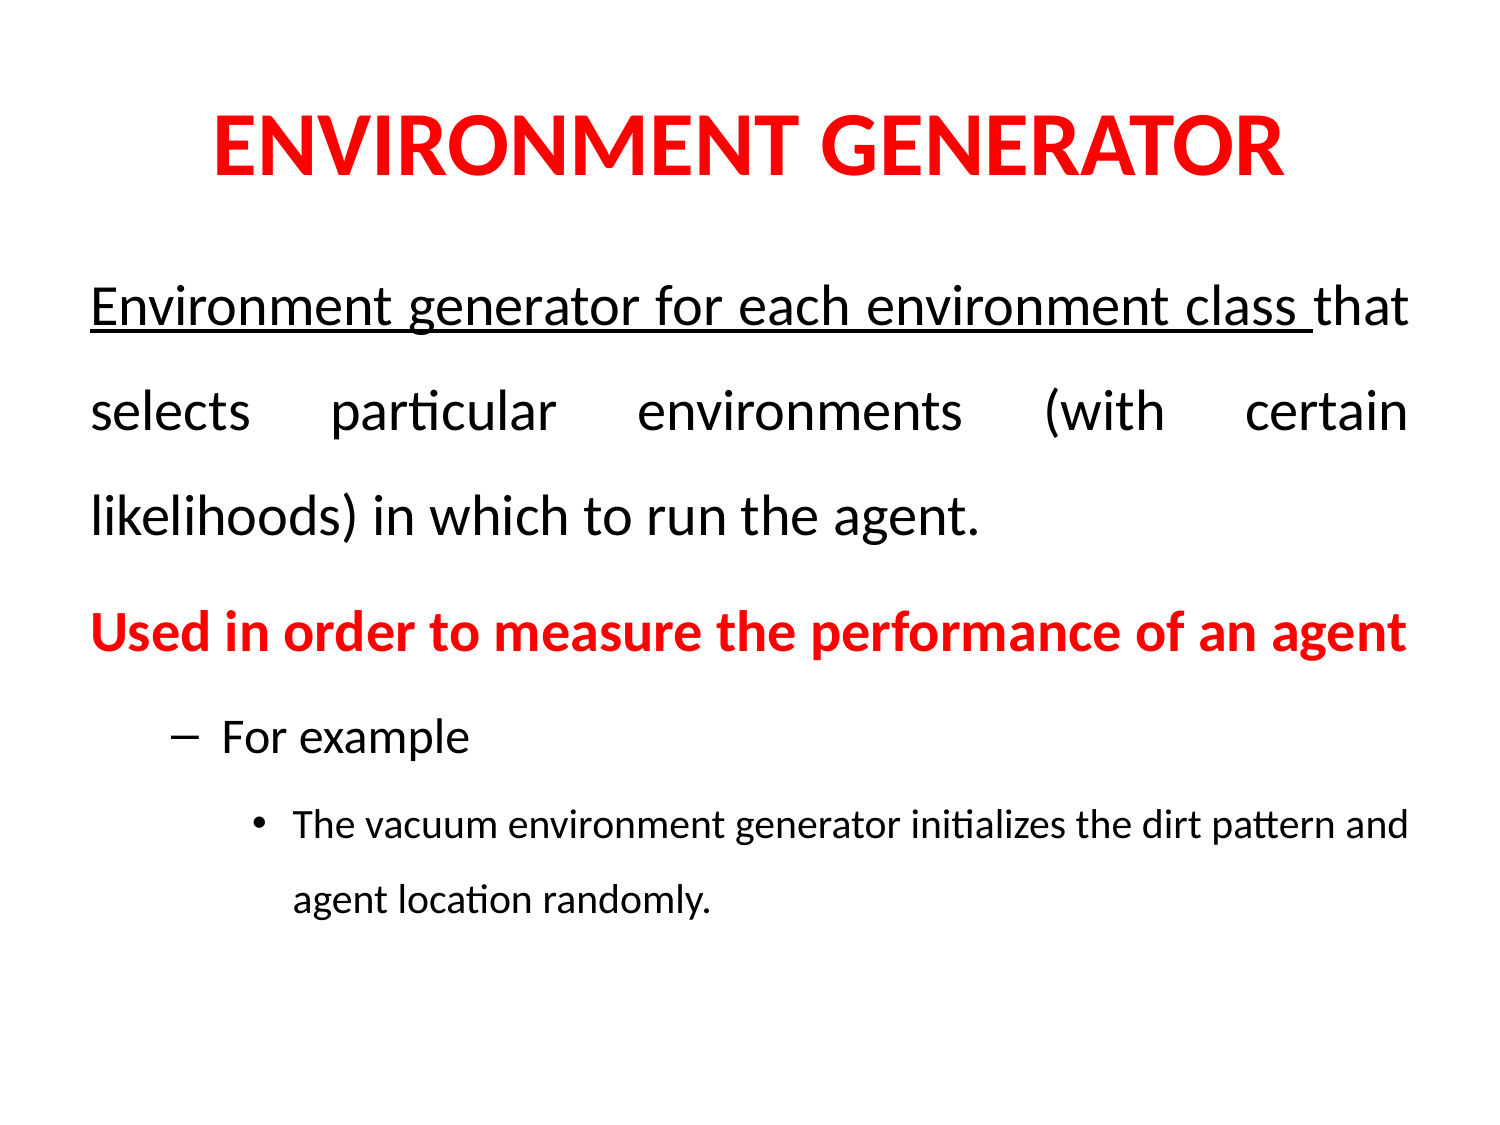

# ENVIRONMENT GENERATOR
Environment generator for each environment class that selects particular environments (with certain likelihoods) in which to run the agent.
Used in order to measure the performance of an agent
For example
The vacuum environment generator initializes the dirt pattern and agent location randomly.